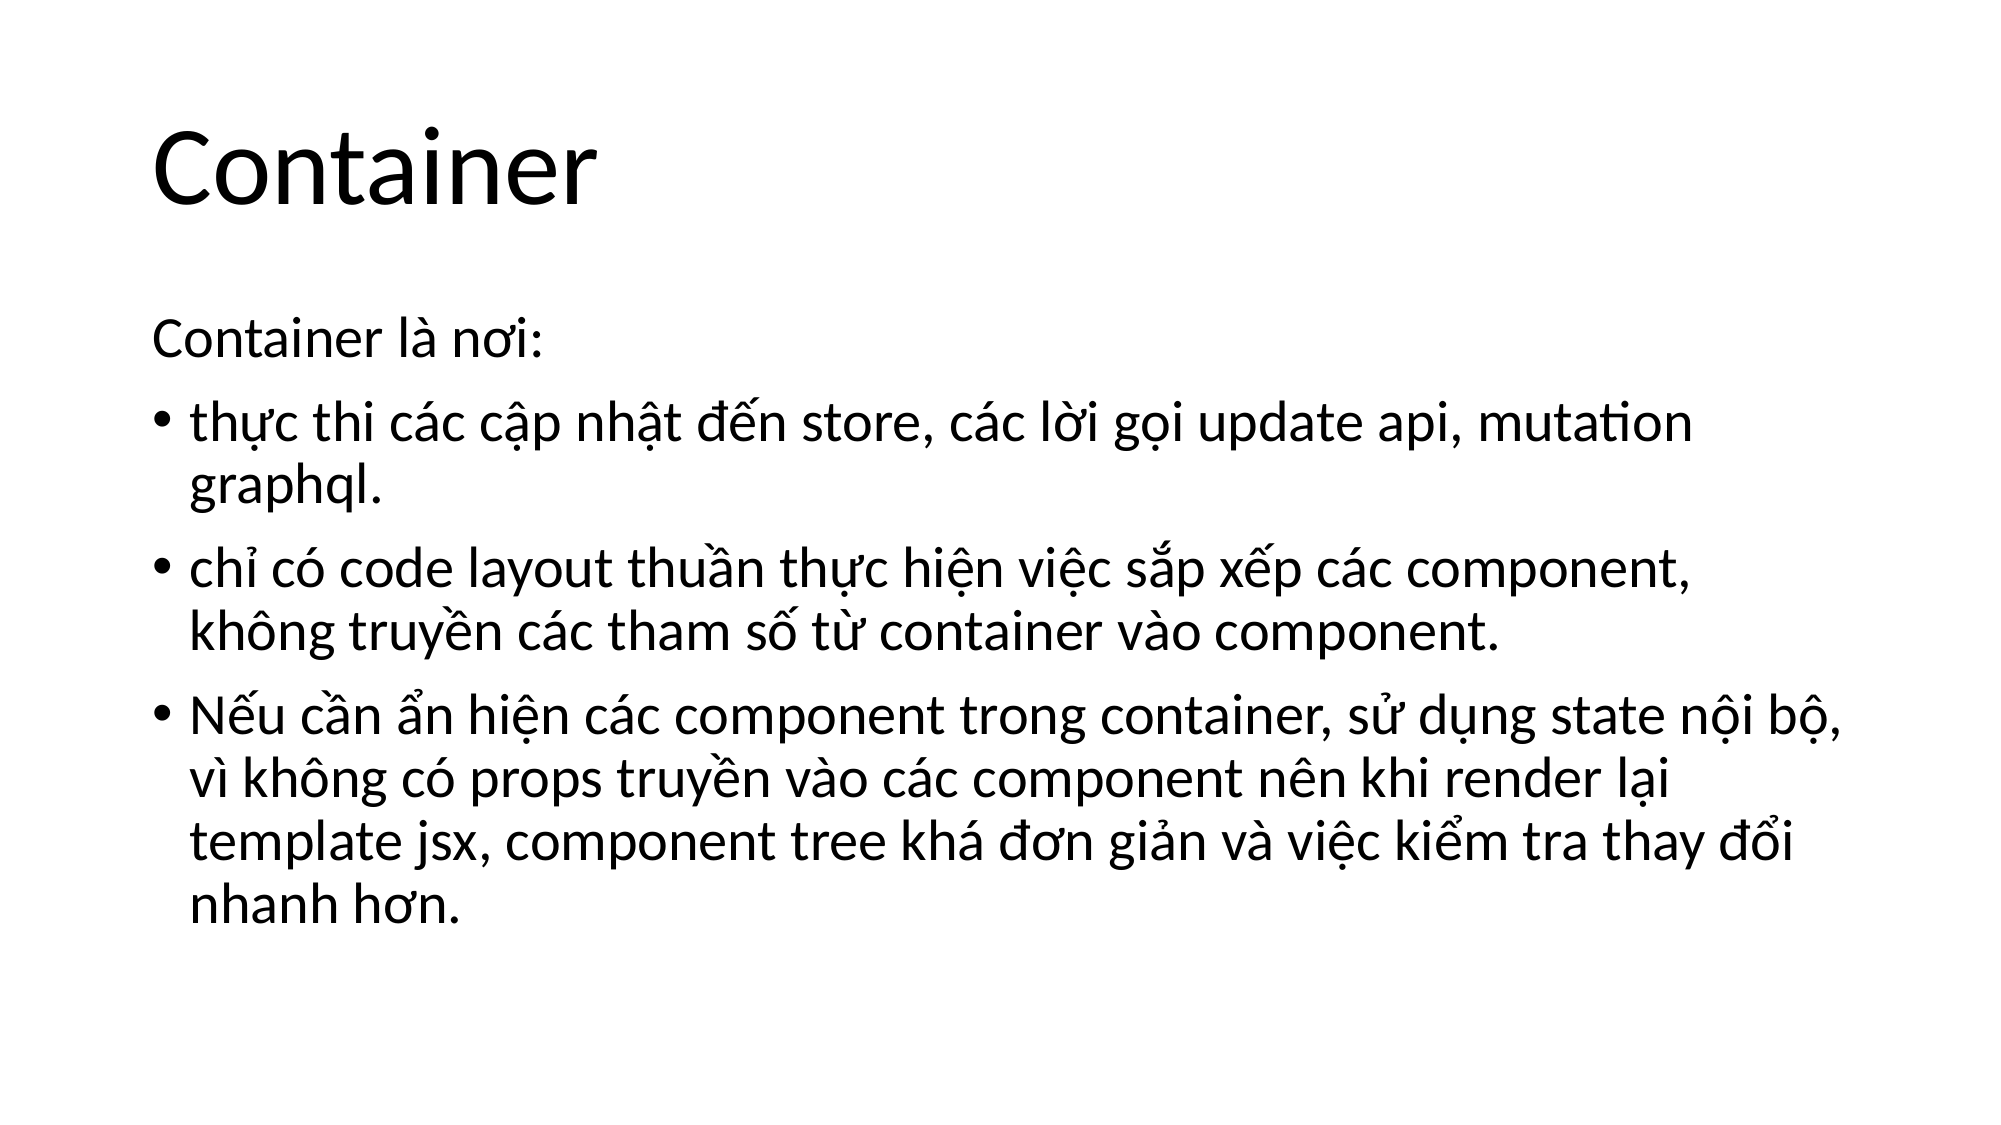

# Container
Container là nơi:
thực thi các cập nhật đến store, các lời gọi update api, mutation graphql.
chỉ có code layout thuần thực hiện việc sắp xếp các component, không truyền các tham số từ container vào component.
Nếu cần ẩn hiện các component trong container, sử dụng state nội bộ, vì không có props truyền vào các component nên khi render lại template jsx, component tree khá đơn giản và việc kiểm tra thay đổi nhanh hơn.